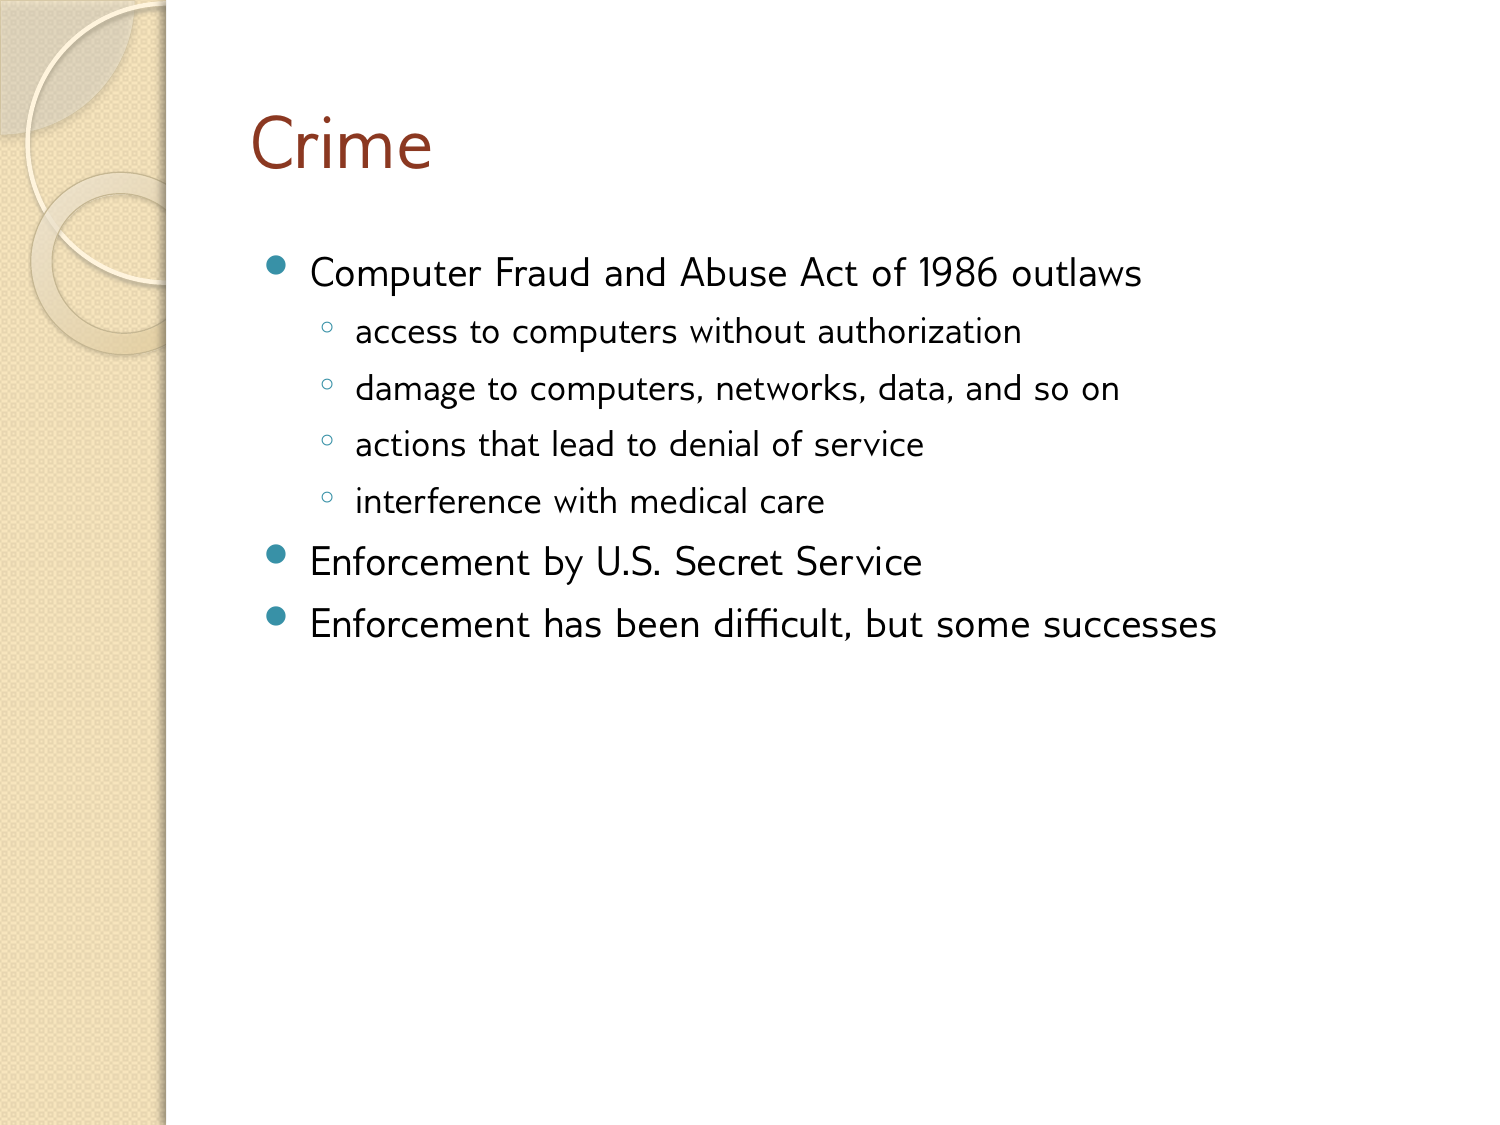

# Crime
Computer Fraud and Abuse Act of 1986 outlaws
access to computers without authorization
damage to computers, networks, data, and so on
actions that lead to denial of service
interference with medical care
Enforcement by U.S. Secret Service
Enforcement has been difficult, but some successes